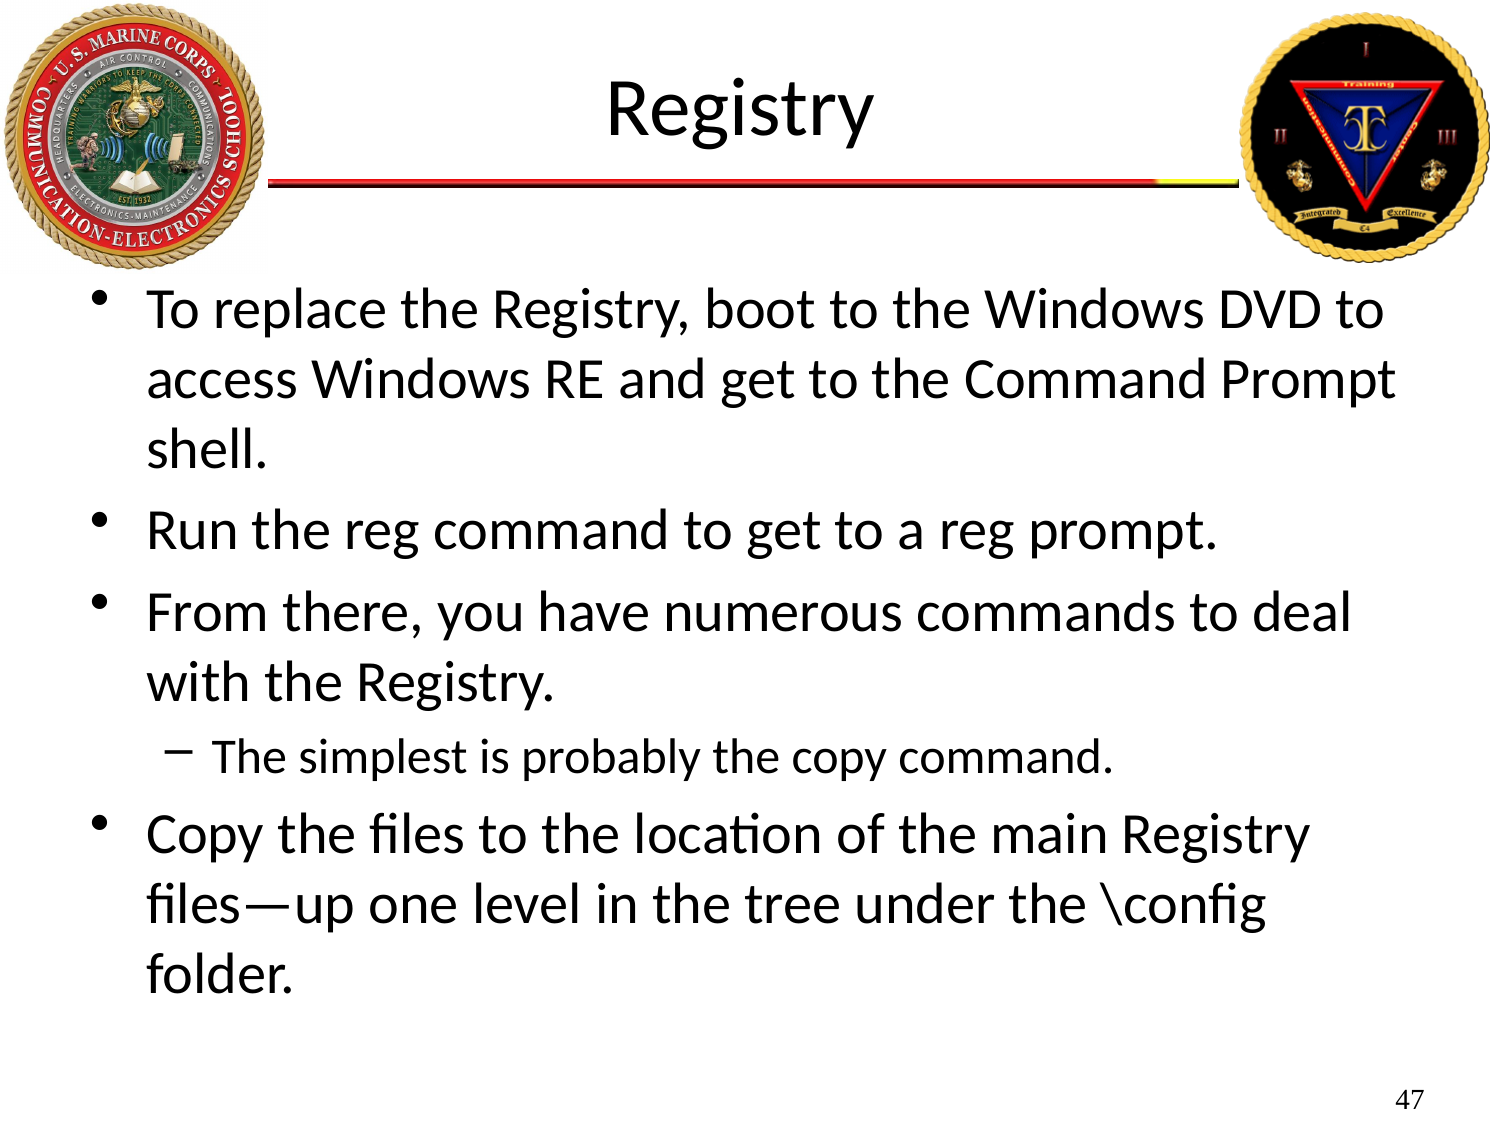

# Registry
To replace the Registry, boot to the Windows DVD to access Windows RE and get to the Command Prompt shell.
Run the reg command to get to a reg prompt.
From there, you have numerous commands to deal with the Registry.
The simplest is probably the copy command.
Copy the files to the location of the main Registry files—up one level in the tree under the \config folder.